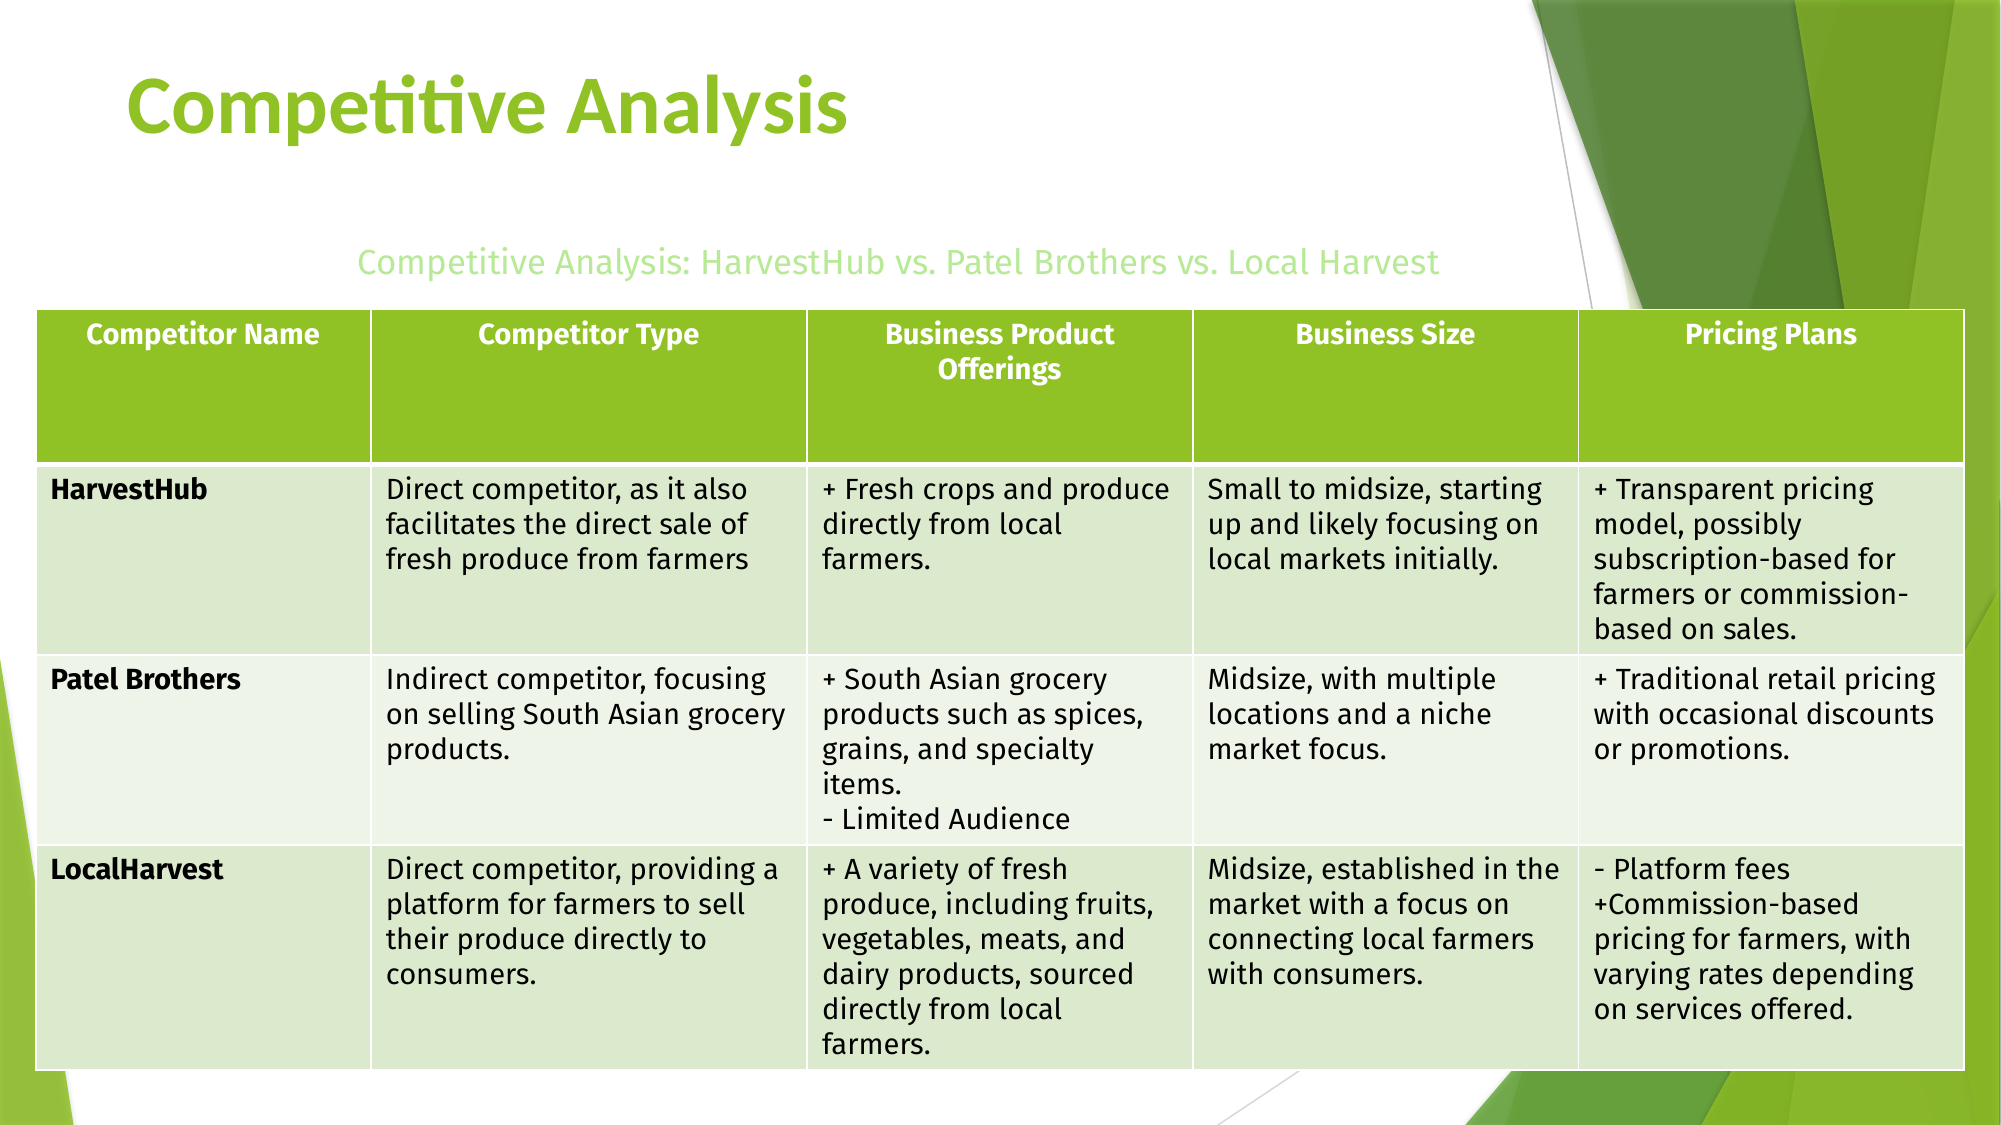

# Competitive Analysis
Competitive Analysis: HarvestHub vs. Patel Brothers vs. Local Harvest

| Competitor Name | Competitor Type | Business Product Offerings | Business Size | Pricing Plans |
| --- | --- | --- | --- | --- |
| HarvestHub | Direct competitor, as it also facilitates the direct sale of fresh produce from farmers | + Fresh crops and produce directly from local farmers. | Small to midsize, starting up and likely focusing on local markets initially. | + Transparent pricing model, possibly subscription-based for farmers or commission-based on sales. |
| Patel Brothers | Indirect competitor, focusing on selling South Asian grocery products. | + South Asian grocery products such as spices, grains, and specialty items. - Limited Audience | Midsize, with multiple locations and a niche market focus. | + Traditional retail pricing with occasional discounts or promotions. |
| LocalHarvest | Direct competitor, providing a platform for farmers to sell their produce directly to consumers. | + A variety of fresh produce, including fruits, vegetables, meats, and dairy products, sourced directly from local farmers. | Midsize, established in the market with a focus on connecting local farmers with consumers. | - Platform fees +Commission-based pricing for farmers, with varying rates depending on services offered. |